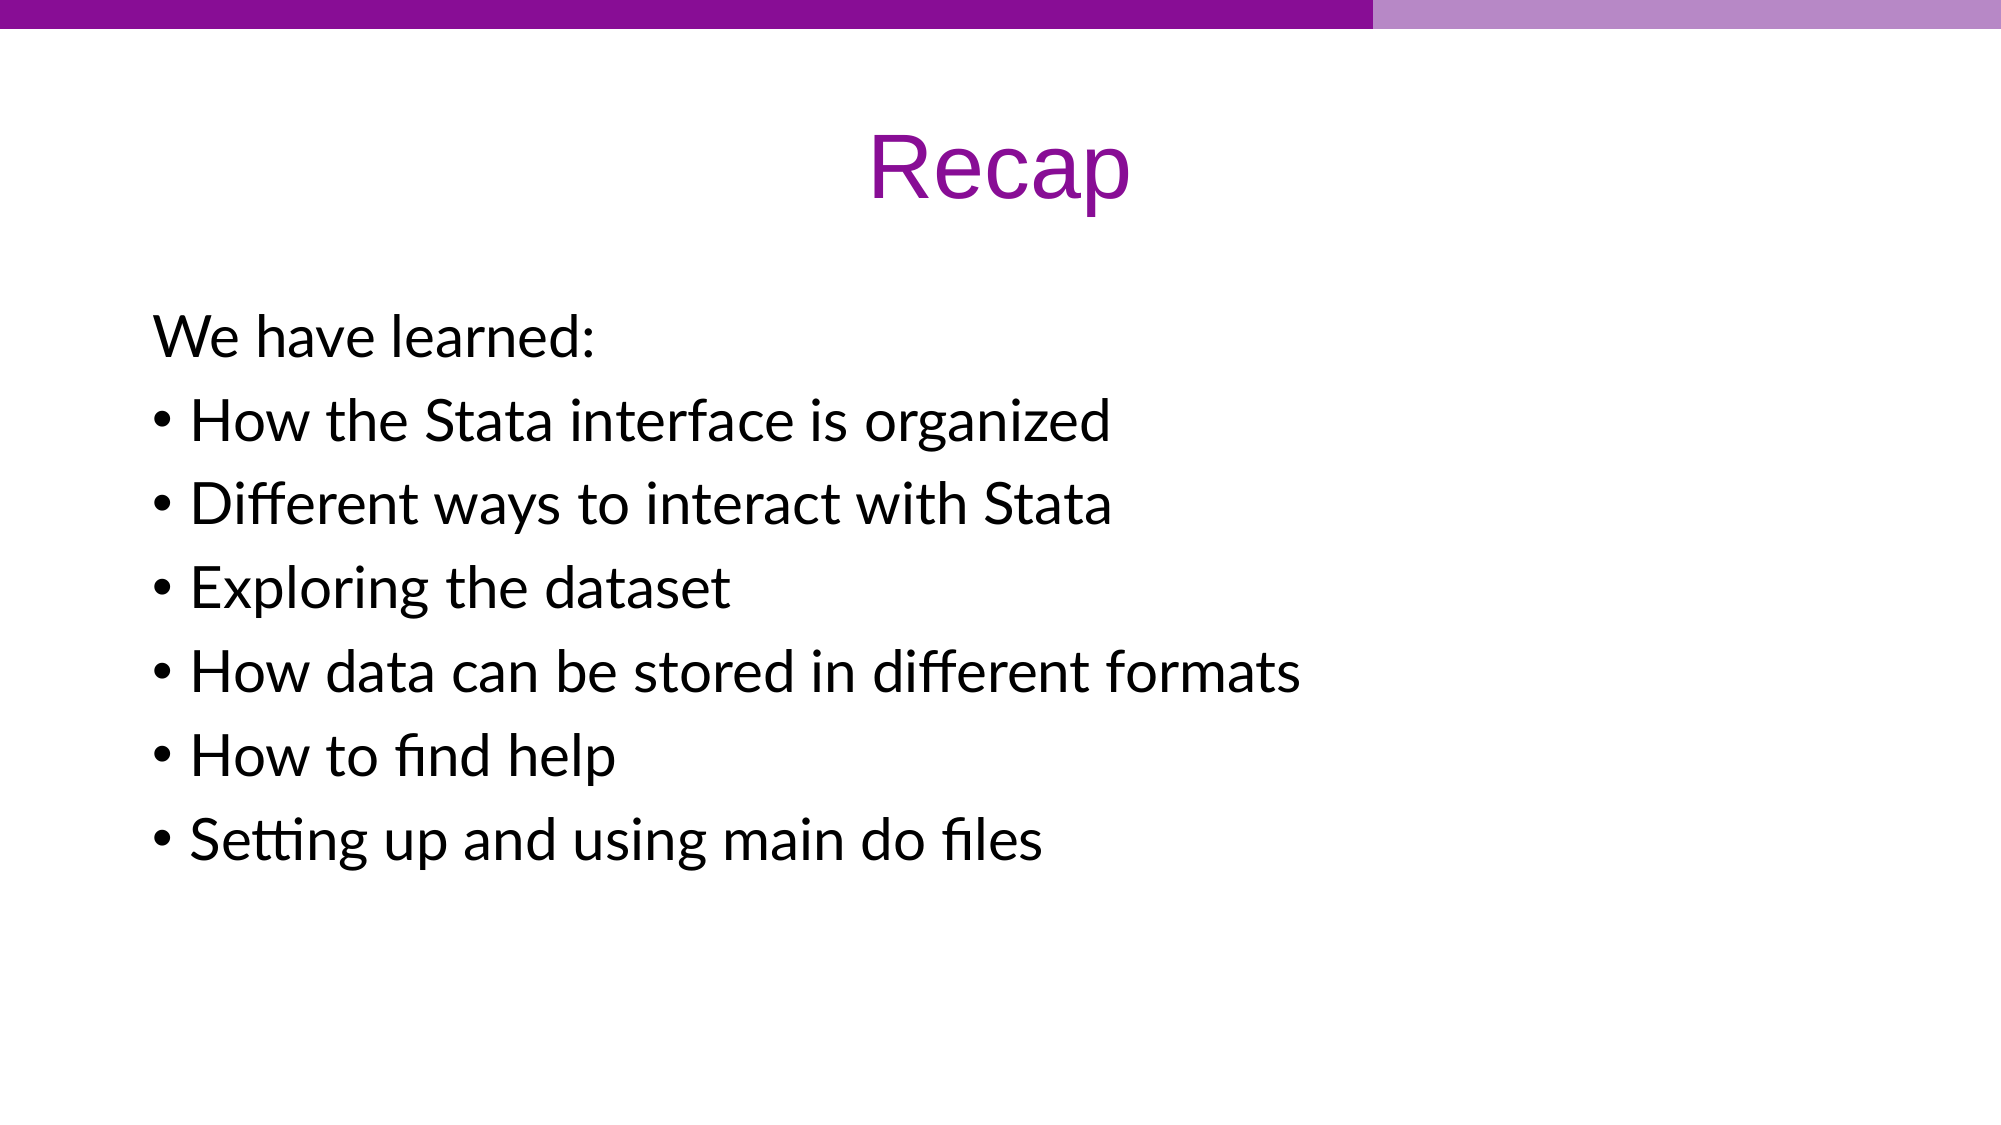

# Recap
We have learned:
How the Stata interface is organized
Different ways to interact with Stata
Exploring the dataset
How data can be stored in different formats
How to find help
Setting up and using main do files